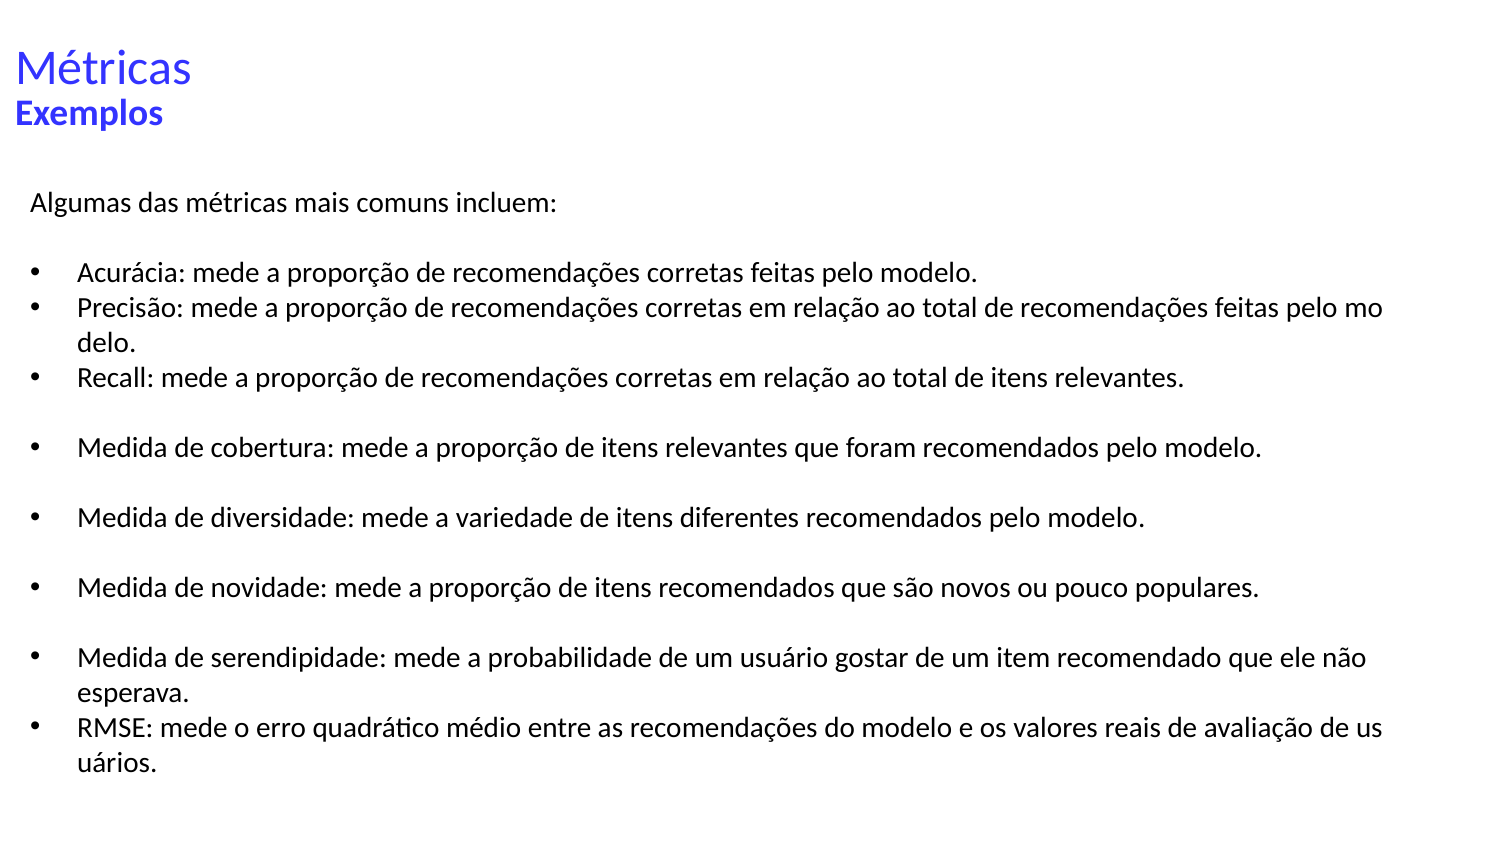

# Métricas
Exemplos
Algumas das métricas mais comuns incluem:

Acurácia: mede a proporção de recomendações corretas feitas pelo modelo.
Precisão: mede a proporção de recomendações corretas em relação ao total de recomendações feitas pelo modelo.
Recall: mede a proporção de recomendações corretas em relação ao total de itens relevantes.

Medida de cobertura: mede a proporção de itens relevantes que foram recomendados pelo modelo.

Medida de diversidade: mede a variedade de itens diferentes recomendados pelo modelo.

Medida de novidade: mede a proporção de itens recomendados que são novos ou pouco populares.

Medida de serendipidade: mede a probabilidade de um usuário gostar de um item recomendado que ele não esperava.
RMSE: mede o erro quadrático médio entre as recomendações do modelo e os valores reais de avaliação de usuários.